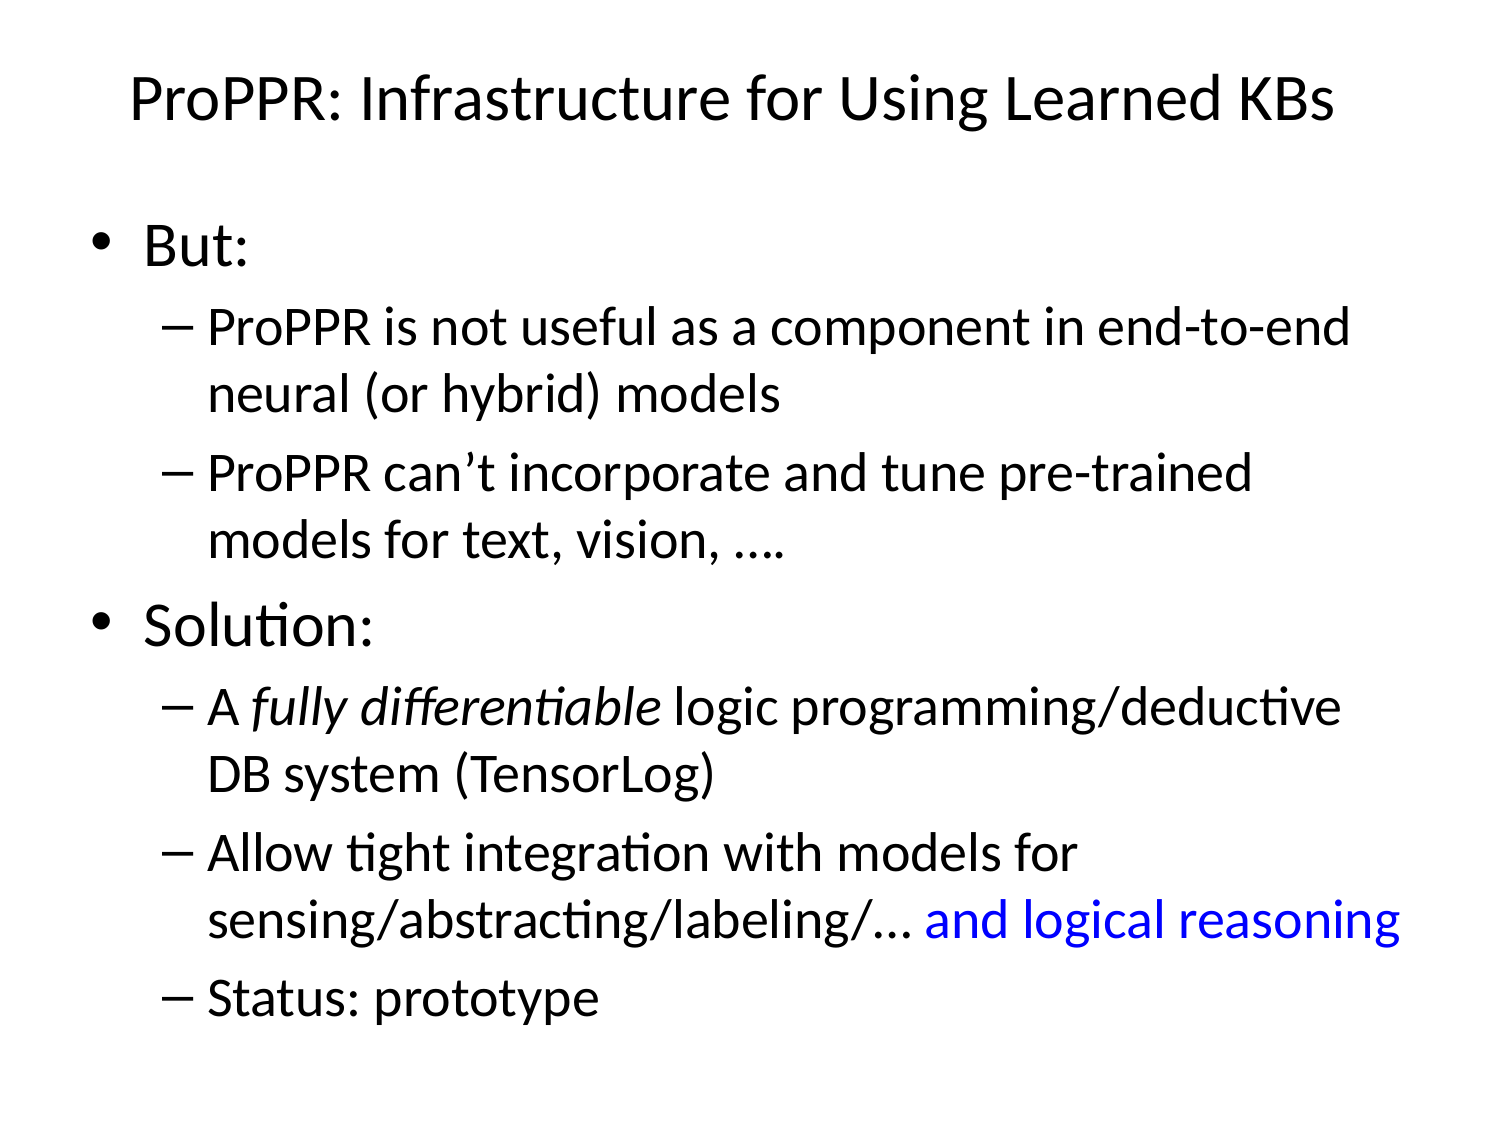

# ProPPR: Infrastructure for Using Learned KBs
But:
ProPPR is not useful as a component in end-to-end neural (or hybrid) models
ProPPR can’t incorporate and tune pre-trained models for text, vision, ….
Solution:
A fully differentiable logic programming/deductive DB system (TensorLog)
Allow tight integration with models for sensing/abstracting/labeling/… and logical reasoning
Status: prototype